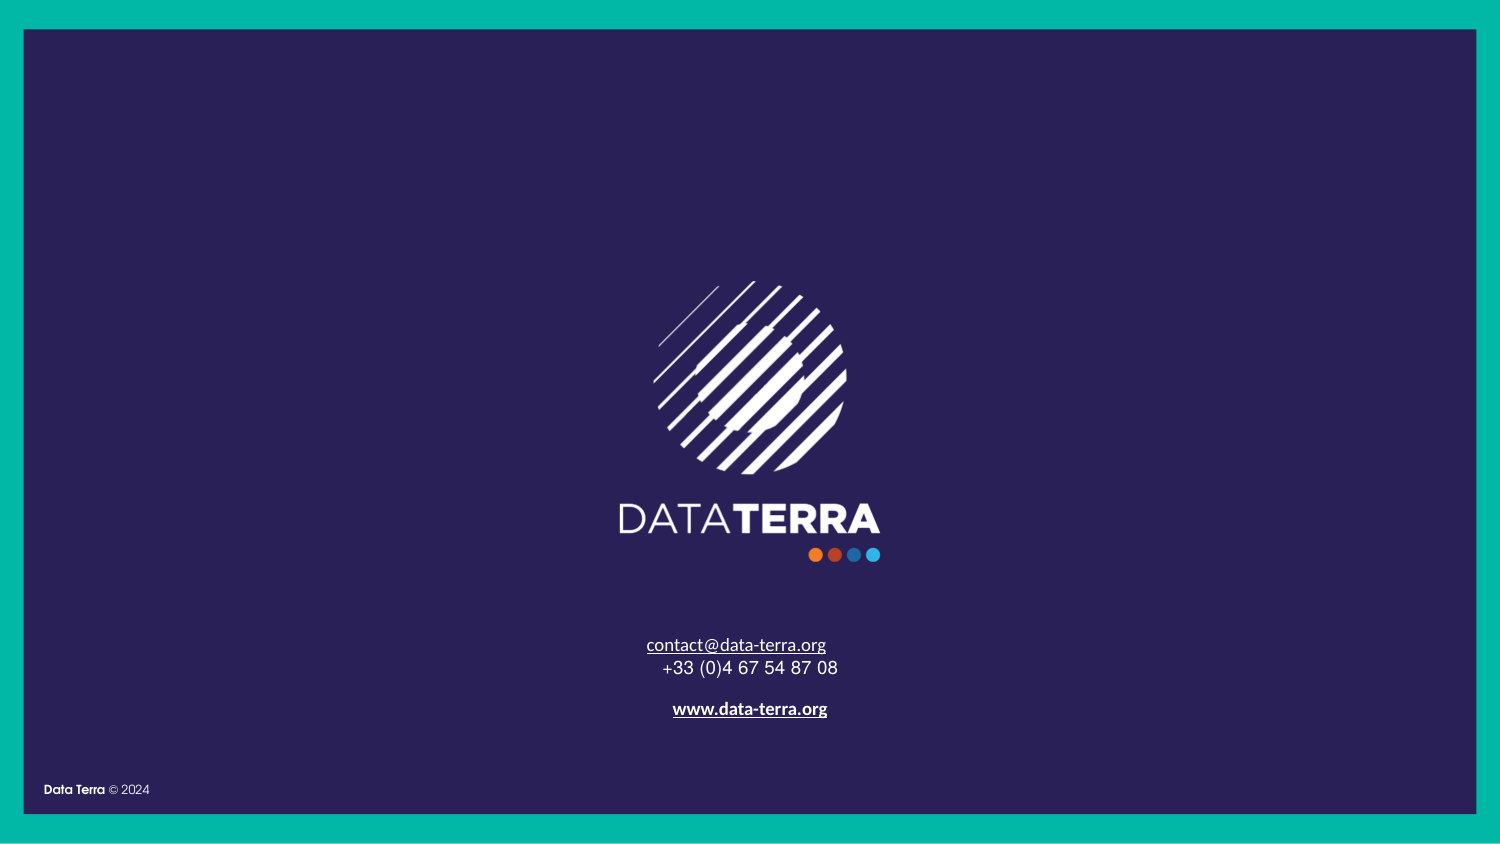

contact@data-terra.org
+33 (0)4 67 54 87 08

www.data-terra.org
Data Terra © 2024